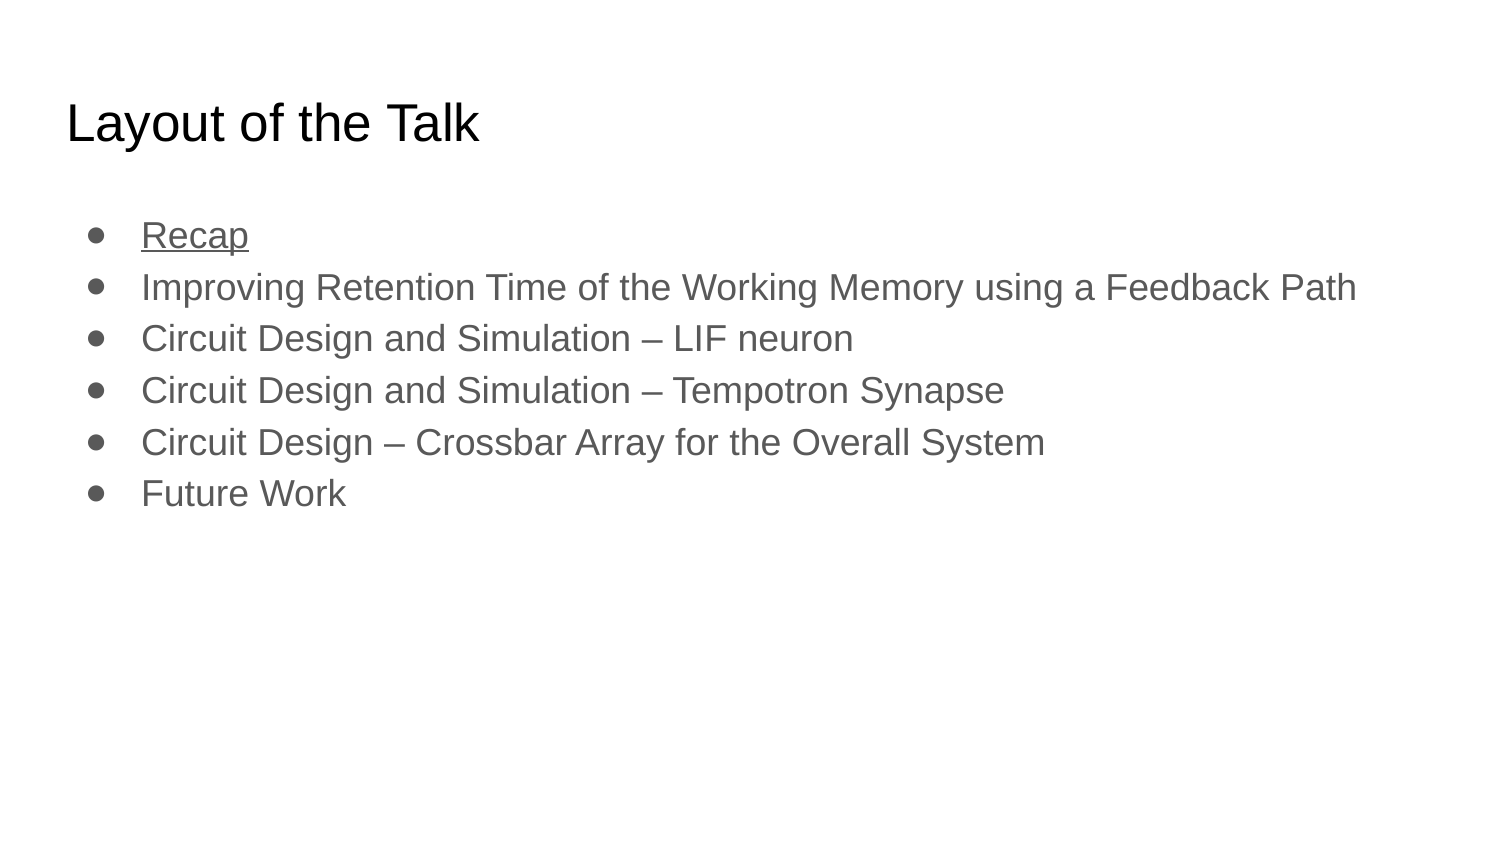

# Layout of the Talk
Recap
Improving Retention Time of the Working Memory using a Feedback Path
Circuit Design and Simulation – LIF neuron
Circuit Design and Simulation – Tempotron Synapse
Circuit Design – Crossbar Array for the Overall System
Future Work